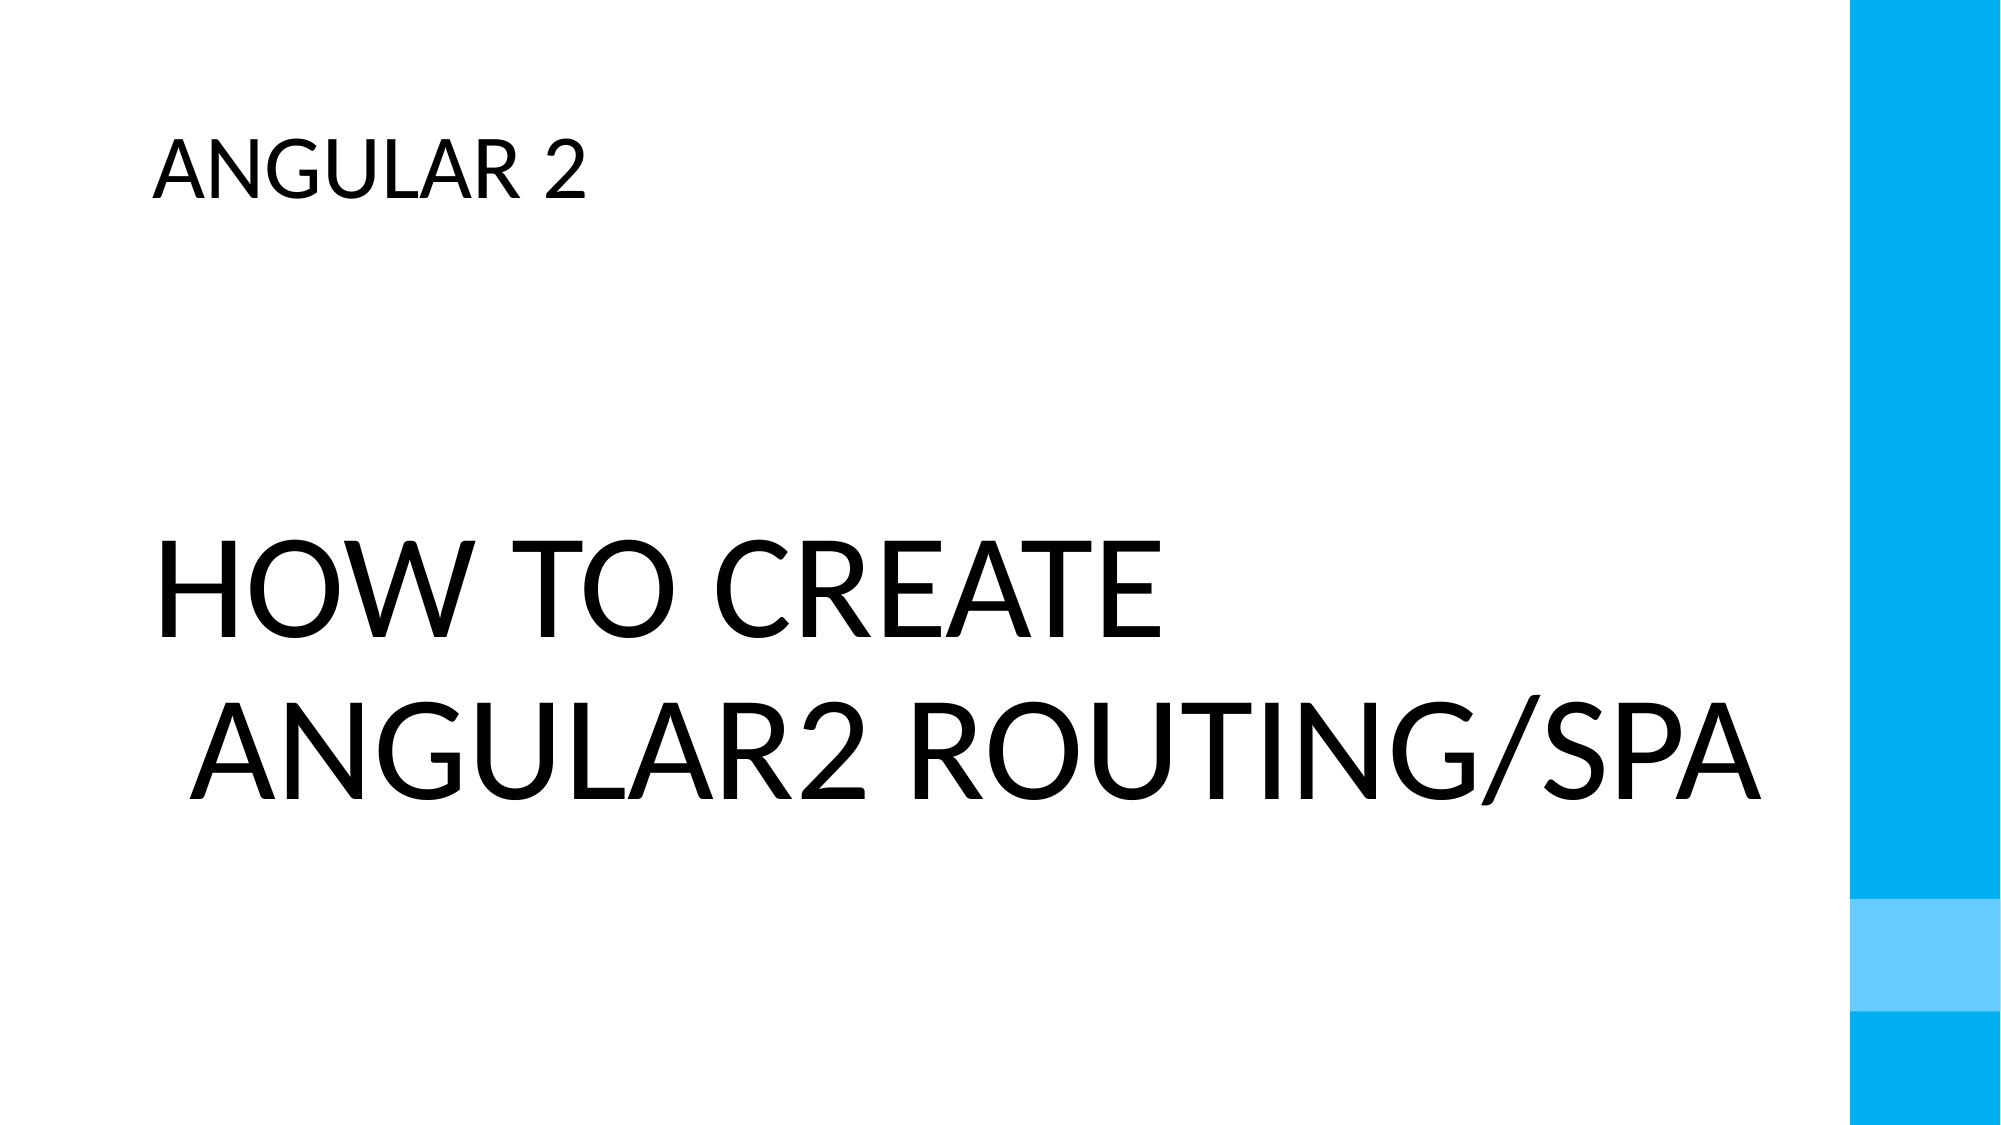

# ANGULAR 2

HOW TO CREATE ANGULAR2 ROUTING/SPA